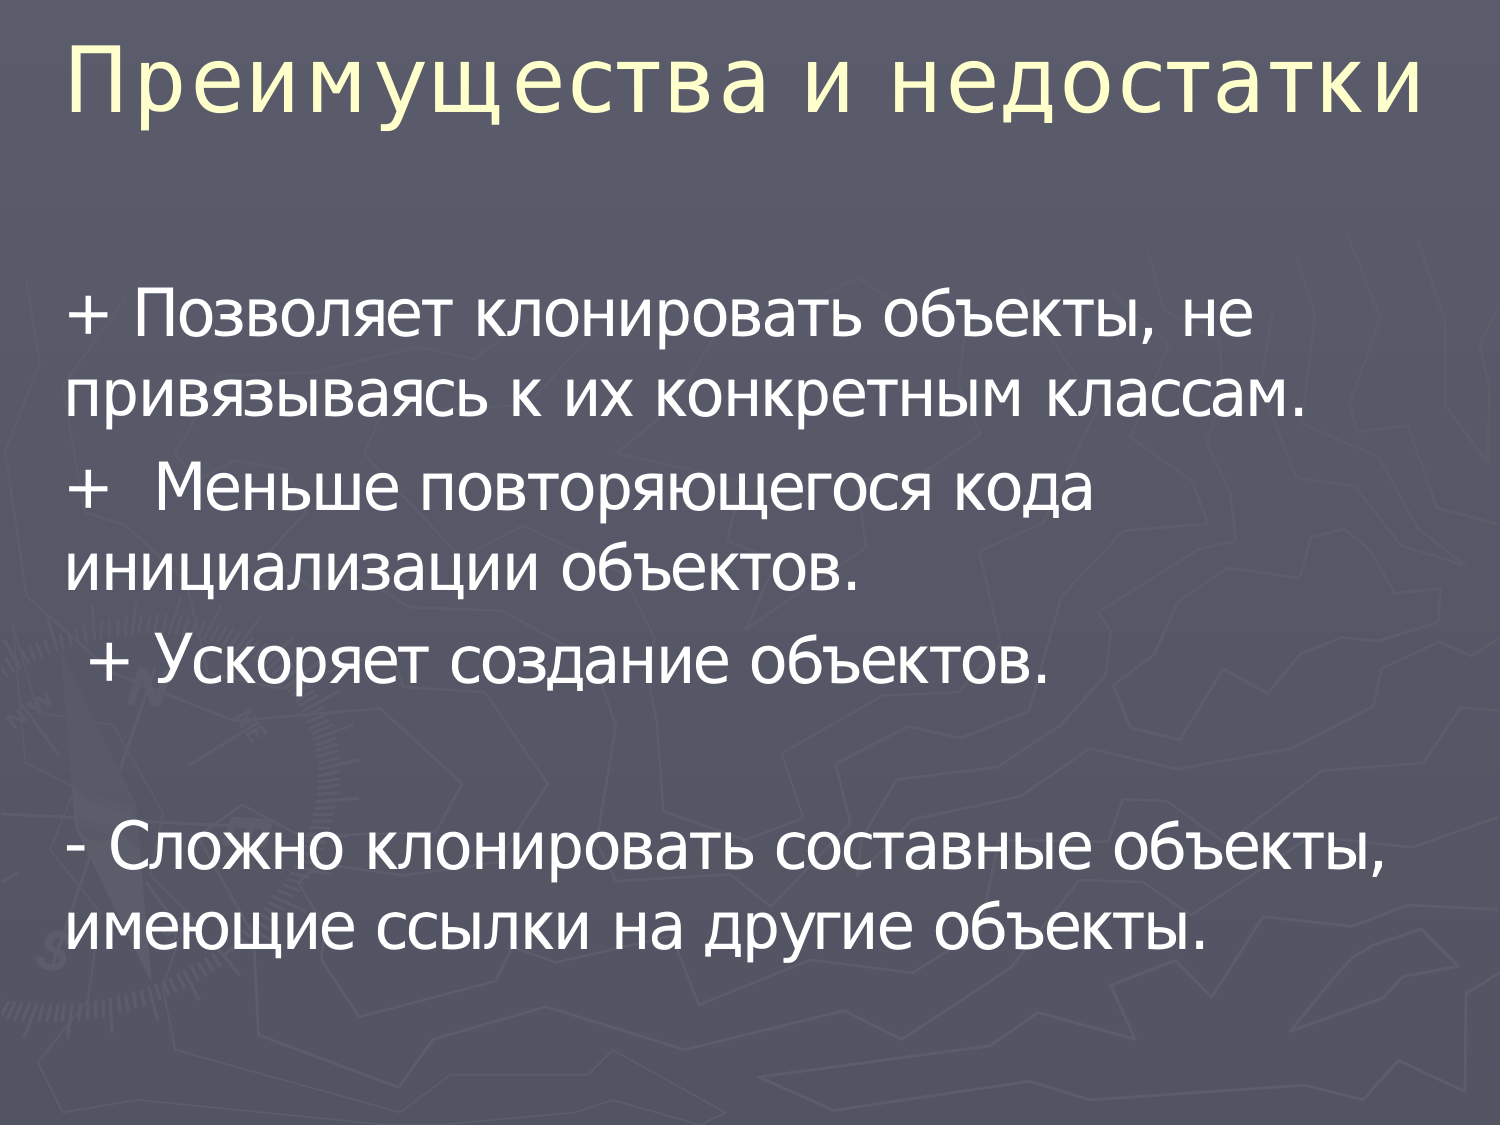

# Преимущества и недостатки
+ Позволяет клонировать объекты, не привязываясь к их конкретным классам.
+  Меньше повторяющегося кода инициализации объектов.
 + Ускоряет создание объектов.

- Сложно клонировать составные объекты, имеющие ссылки на другие объекты.